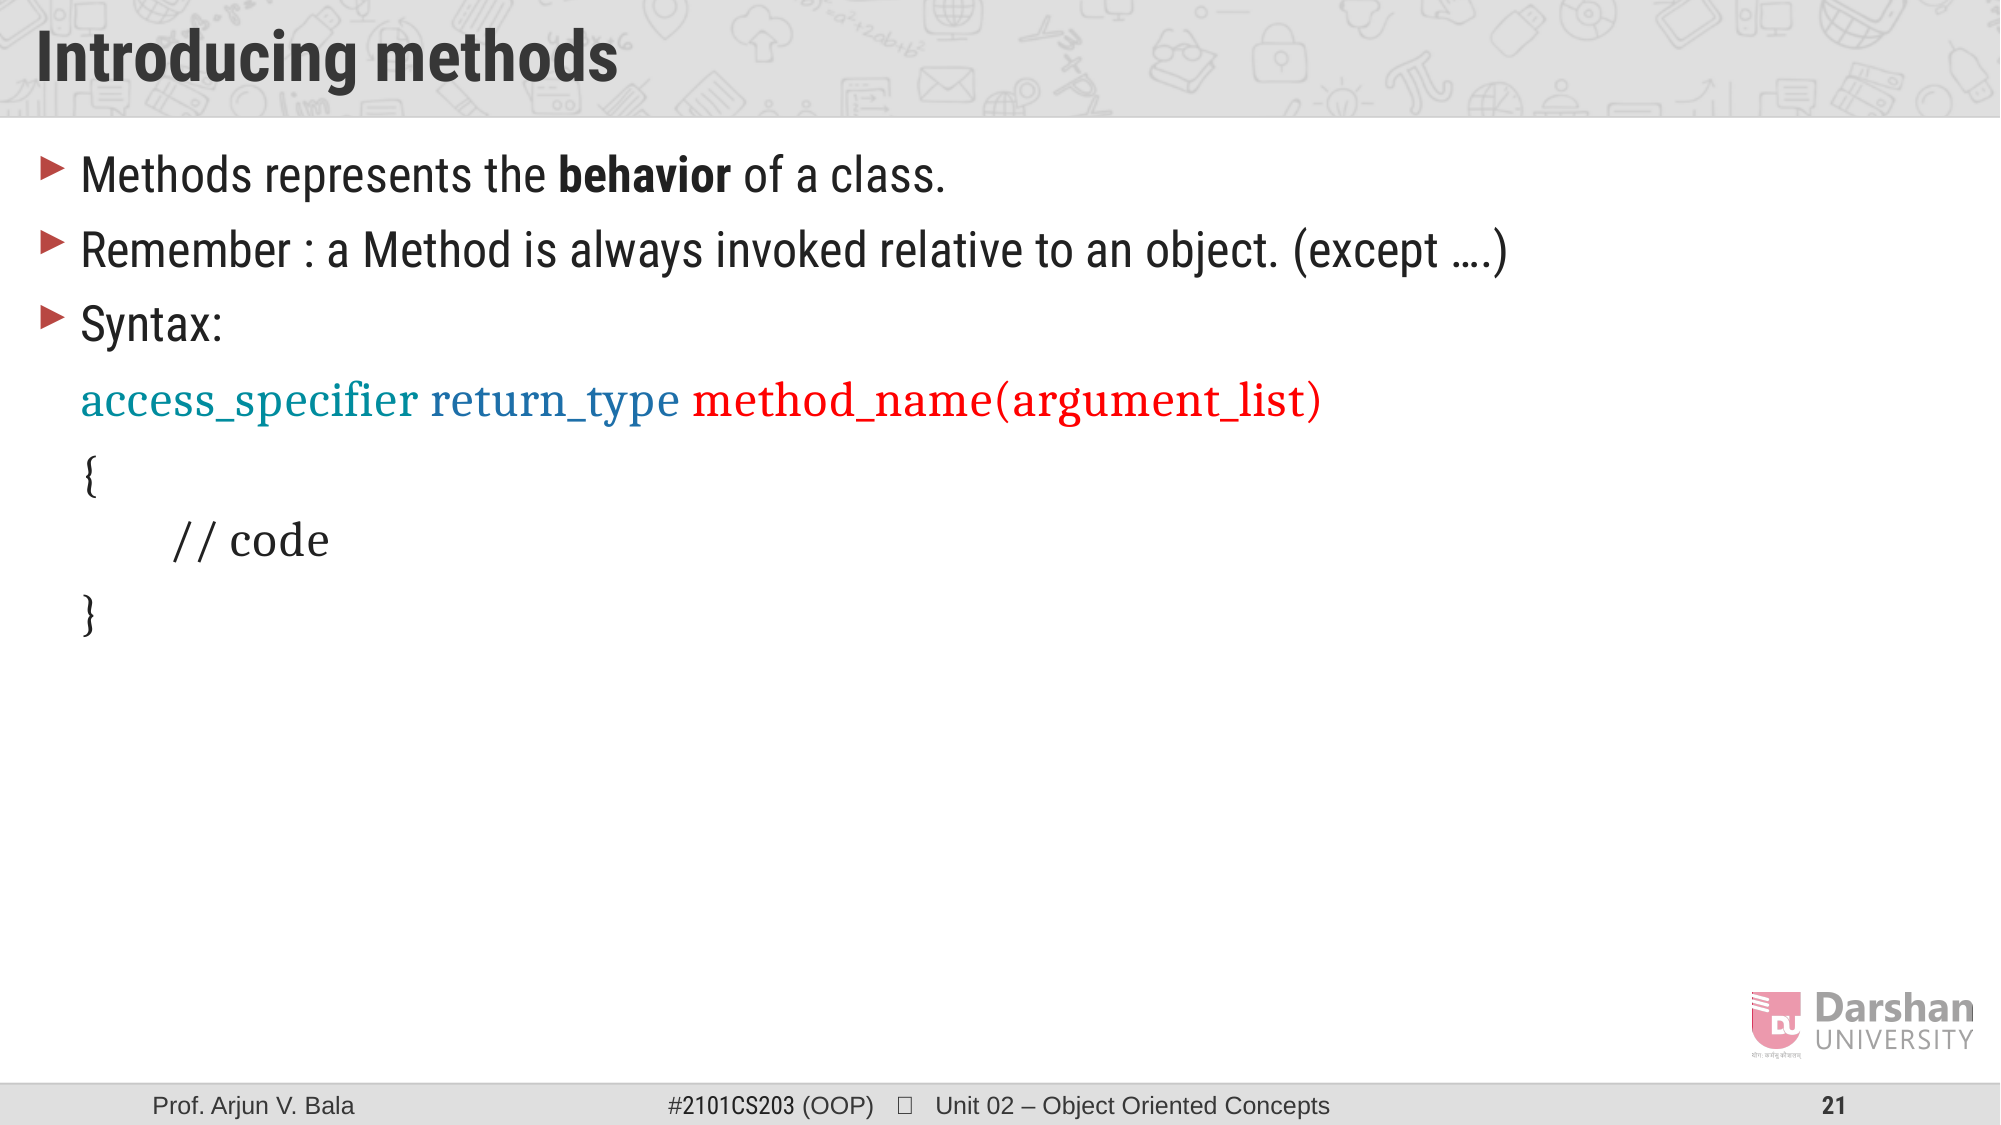

# Introducing methods
Methods represents the behavior of a class.
Remember : a Method is always invoked relative to an object. (except ….)
Syntax:
	access_specifier return_type method_name(argument_list)
	{
	// code
	}